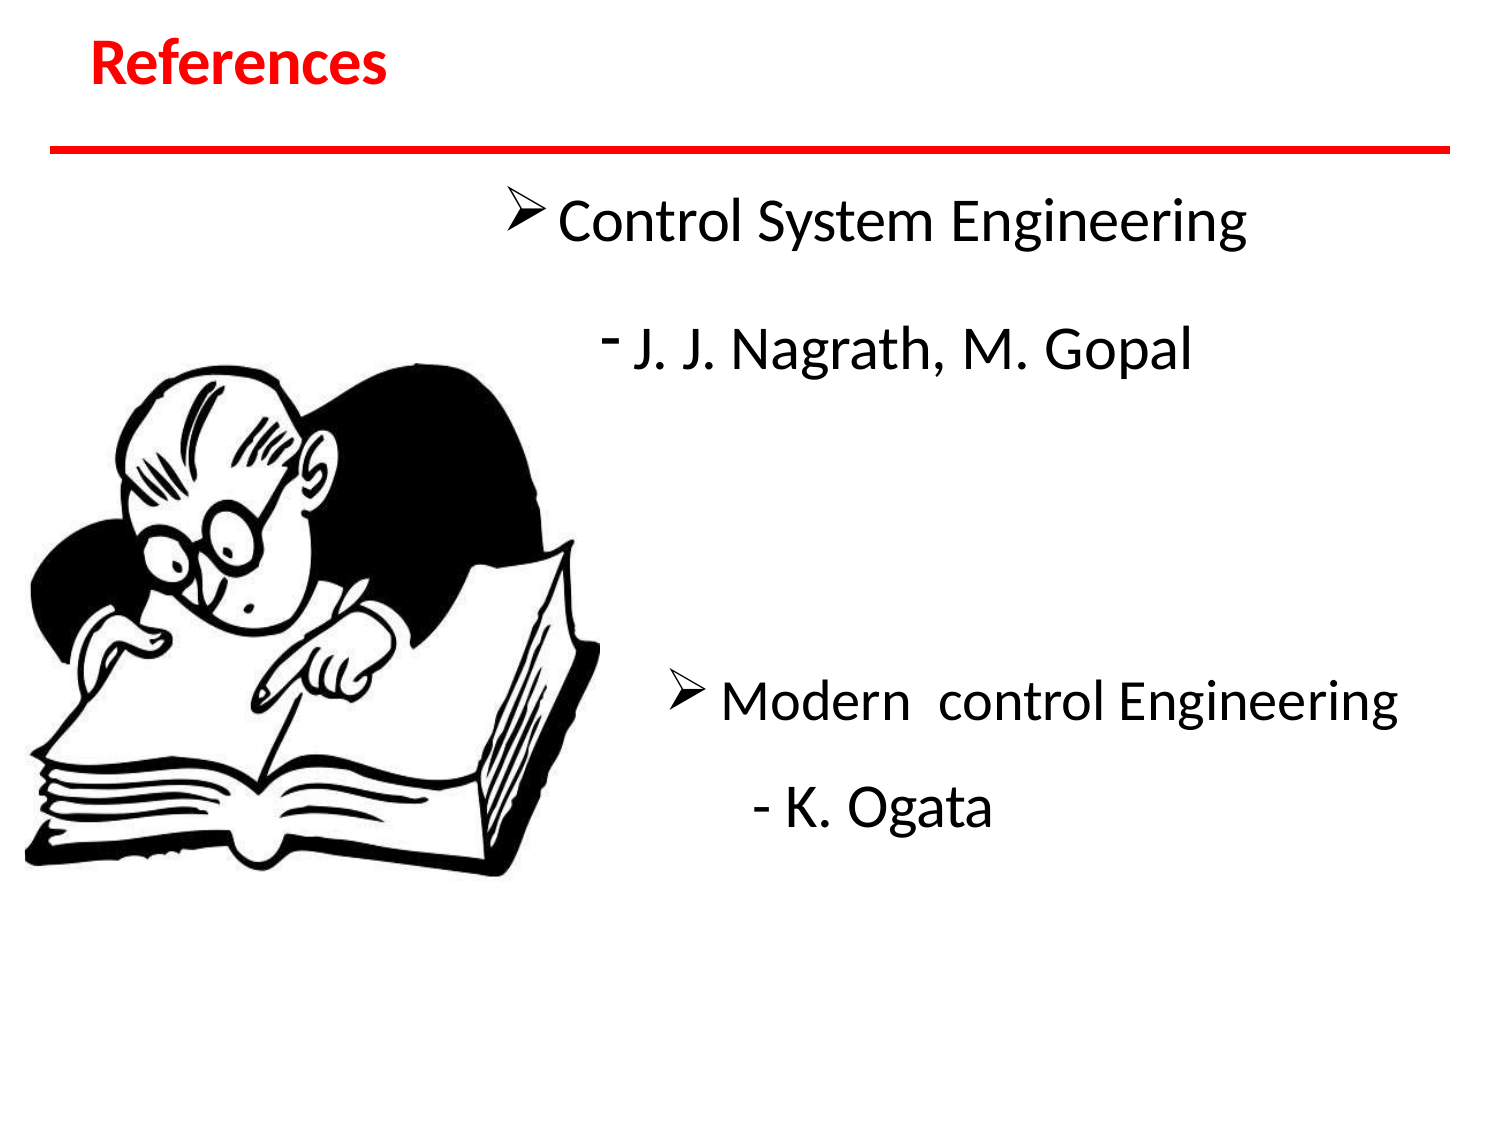

# References

Control System Engineering
J. J. Nagrath, M. Gopal

Modern  control Engineering
- K. Ogata